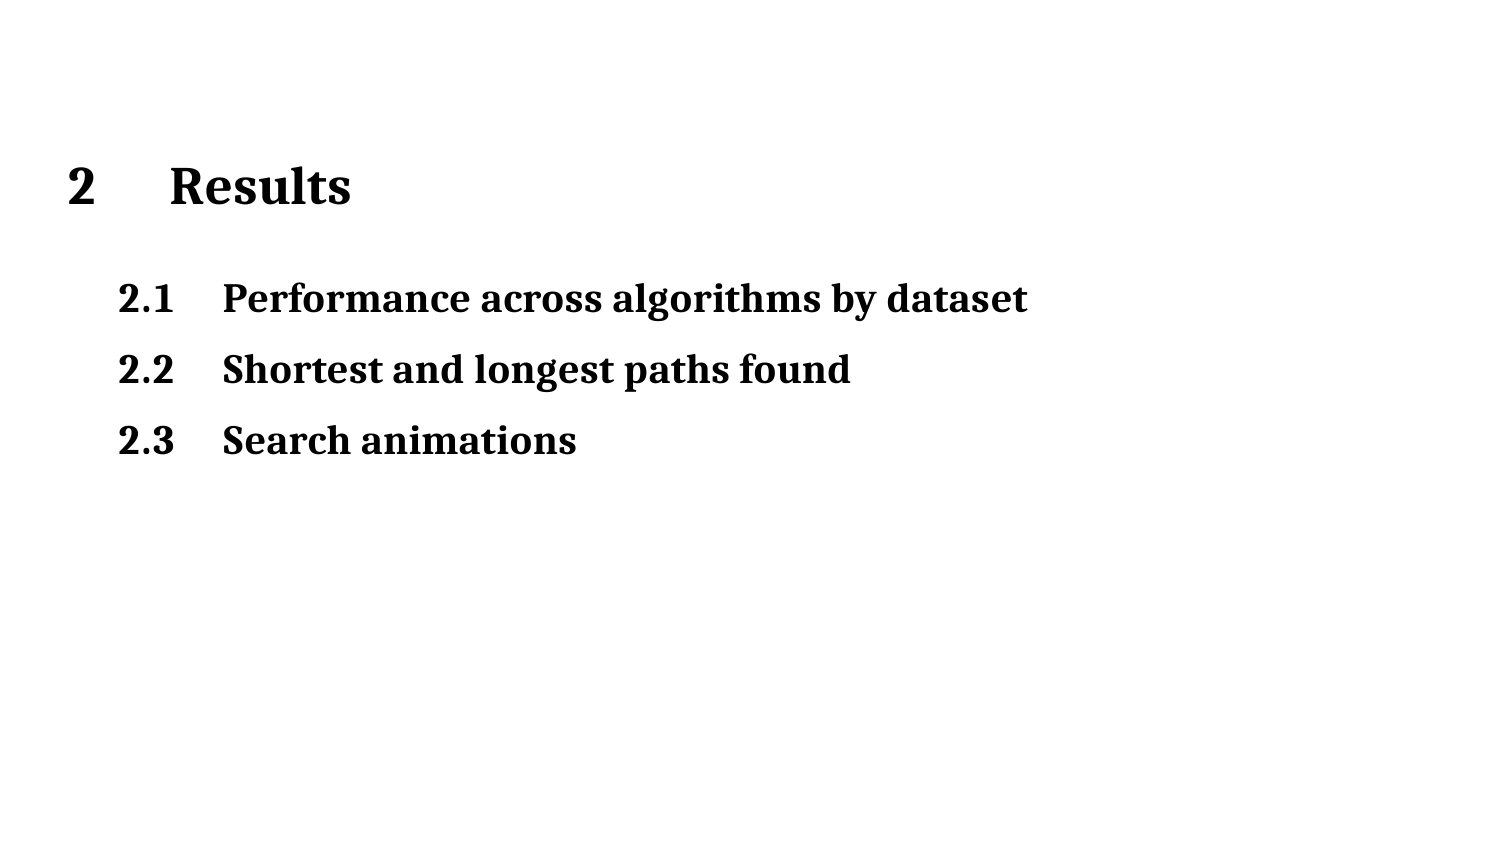

# 2      Results
2.1     Performance across algorithms by dataset
2.2     Shortest and longest paths found
2.3     Search animations